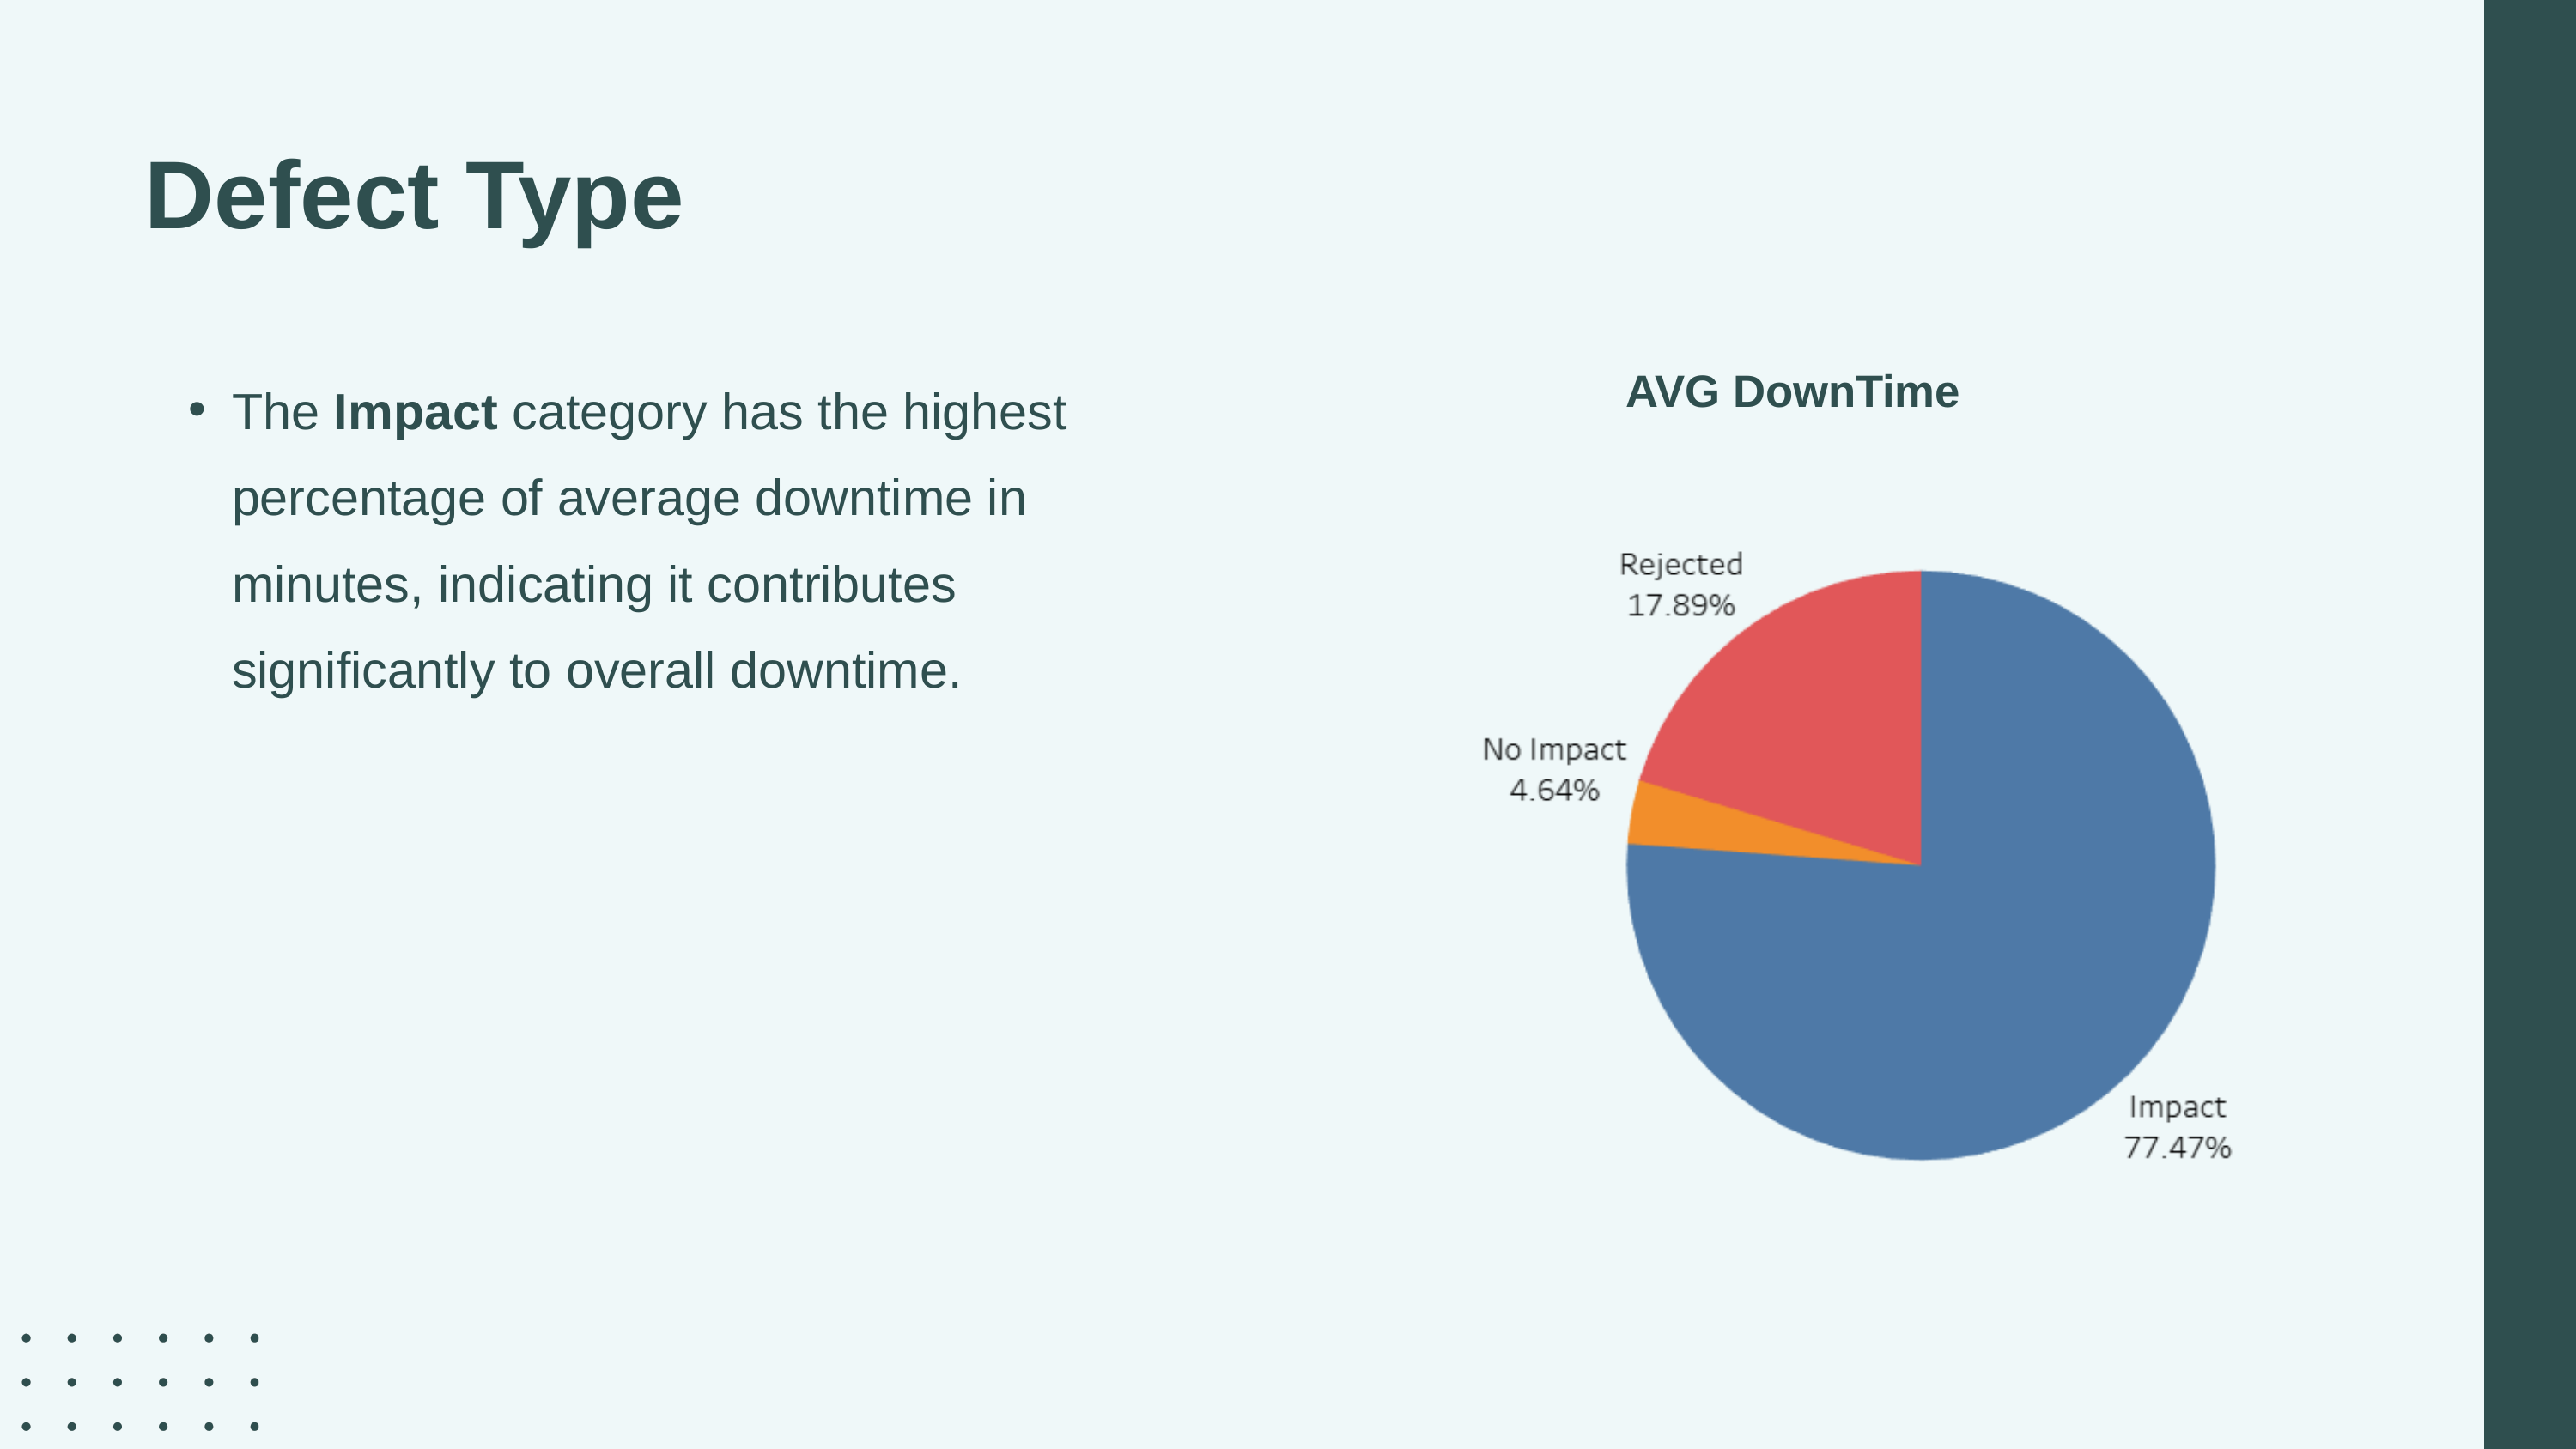

Defect Type
The Impact category has the highest percentage of average downtime in minutes, indicating it contributes significantly to overall downtime.
AVG DownTime